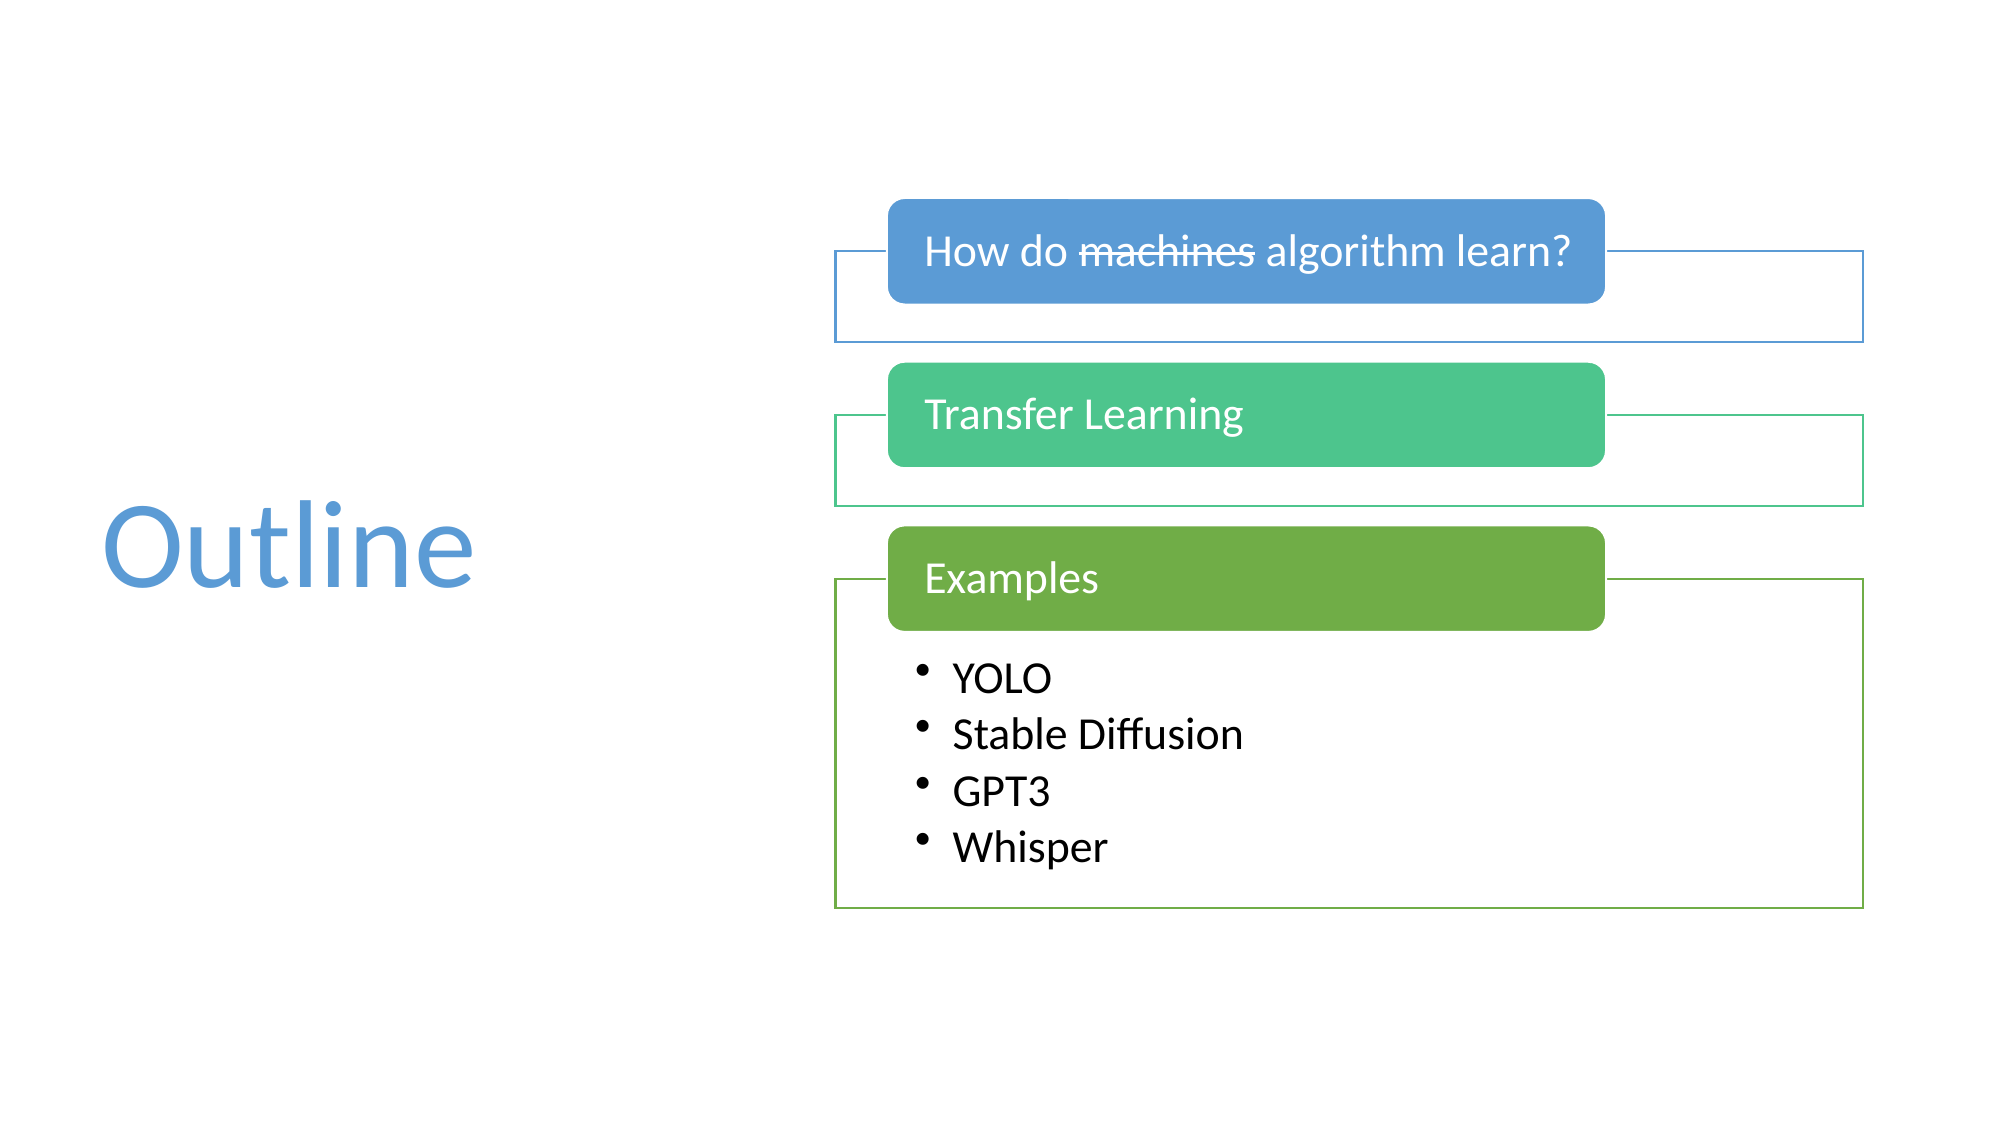

# Outline
How do machines algorithm learn?
Transfer Learning
YOLO
Stable Diffusion
GPT3
Whisper
Examples